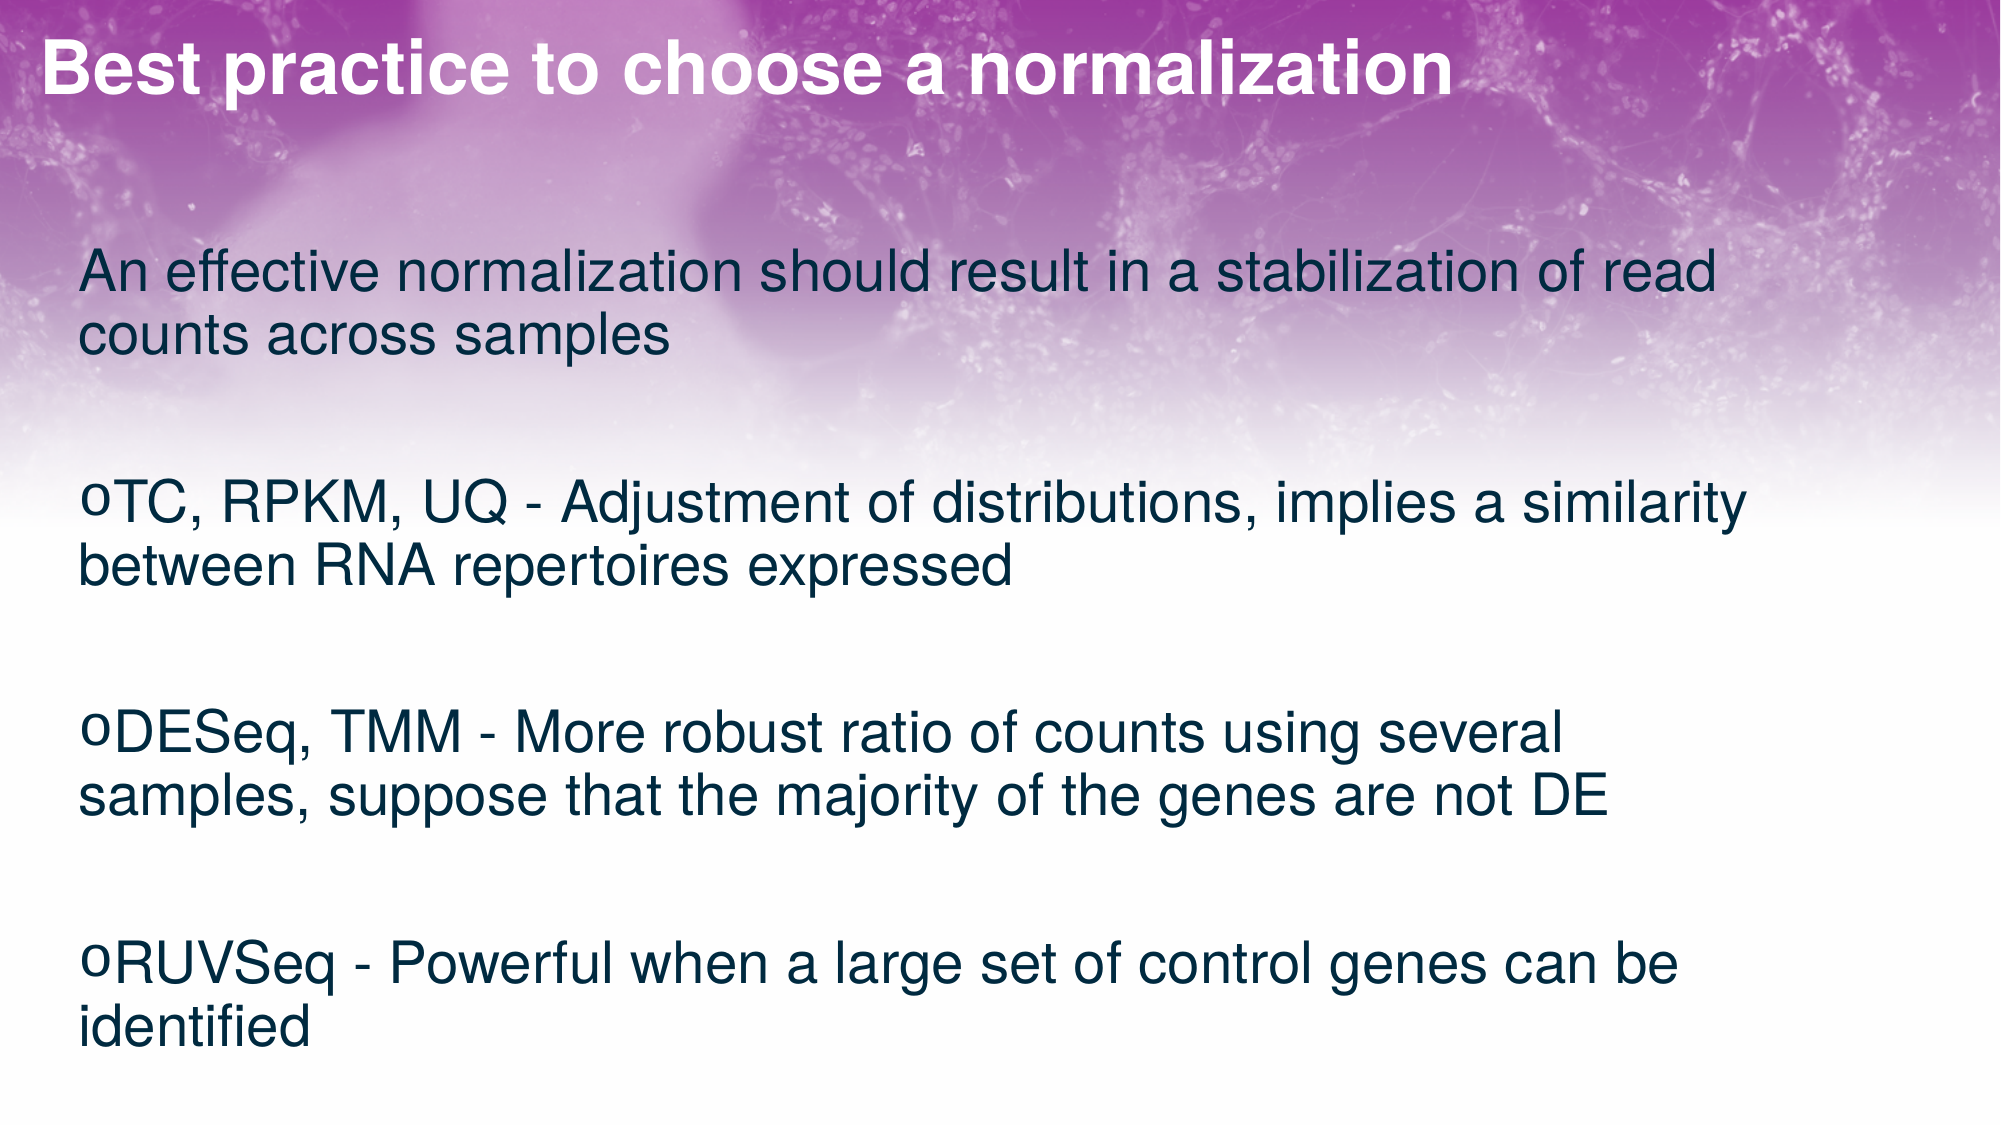

Best practice to choose a normalization
An effective normalization should result in a stabilization of read counts across samples

TC, RPKM, UQ - Adjustment of distributions, implies a similarity between RNA repertoires expressed

DESeq, TMM - More robust ratio of counts using several samples, suppose that the majority of the genes are not DE

RUVSeq - Powerful when a large set of control genes can be identified